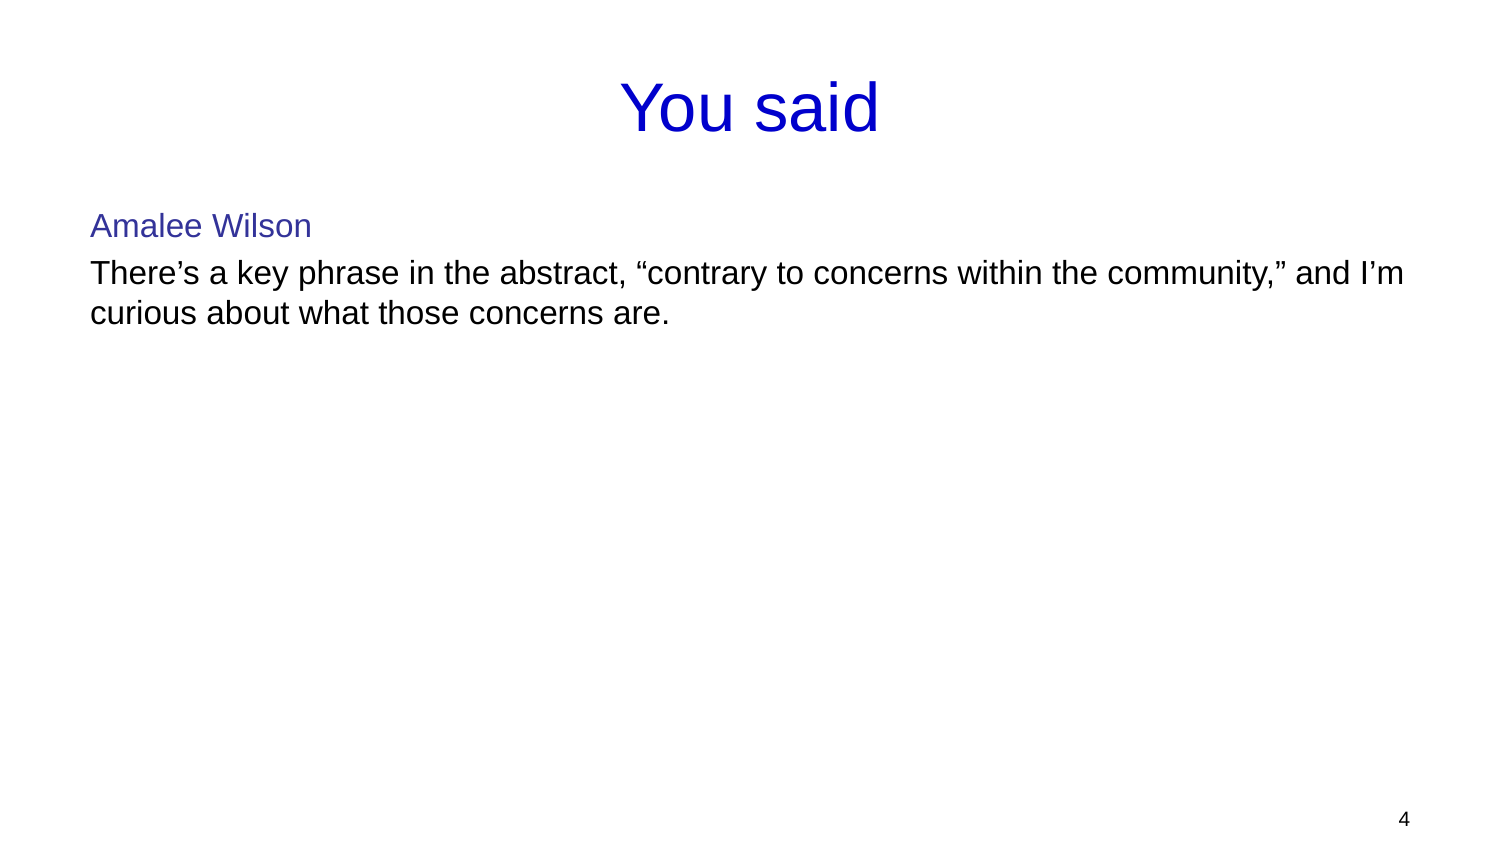

# You said
Amalee Wilson
There’s a key phrase in the abstract, “contrary to concerns within the community,” and I’m curious about what those concerns are.
4